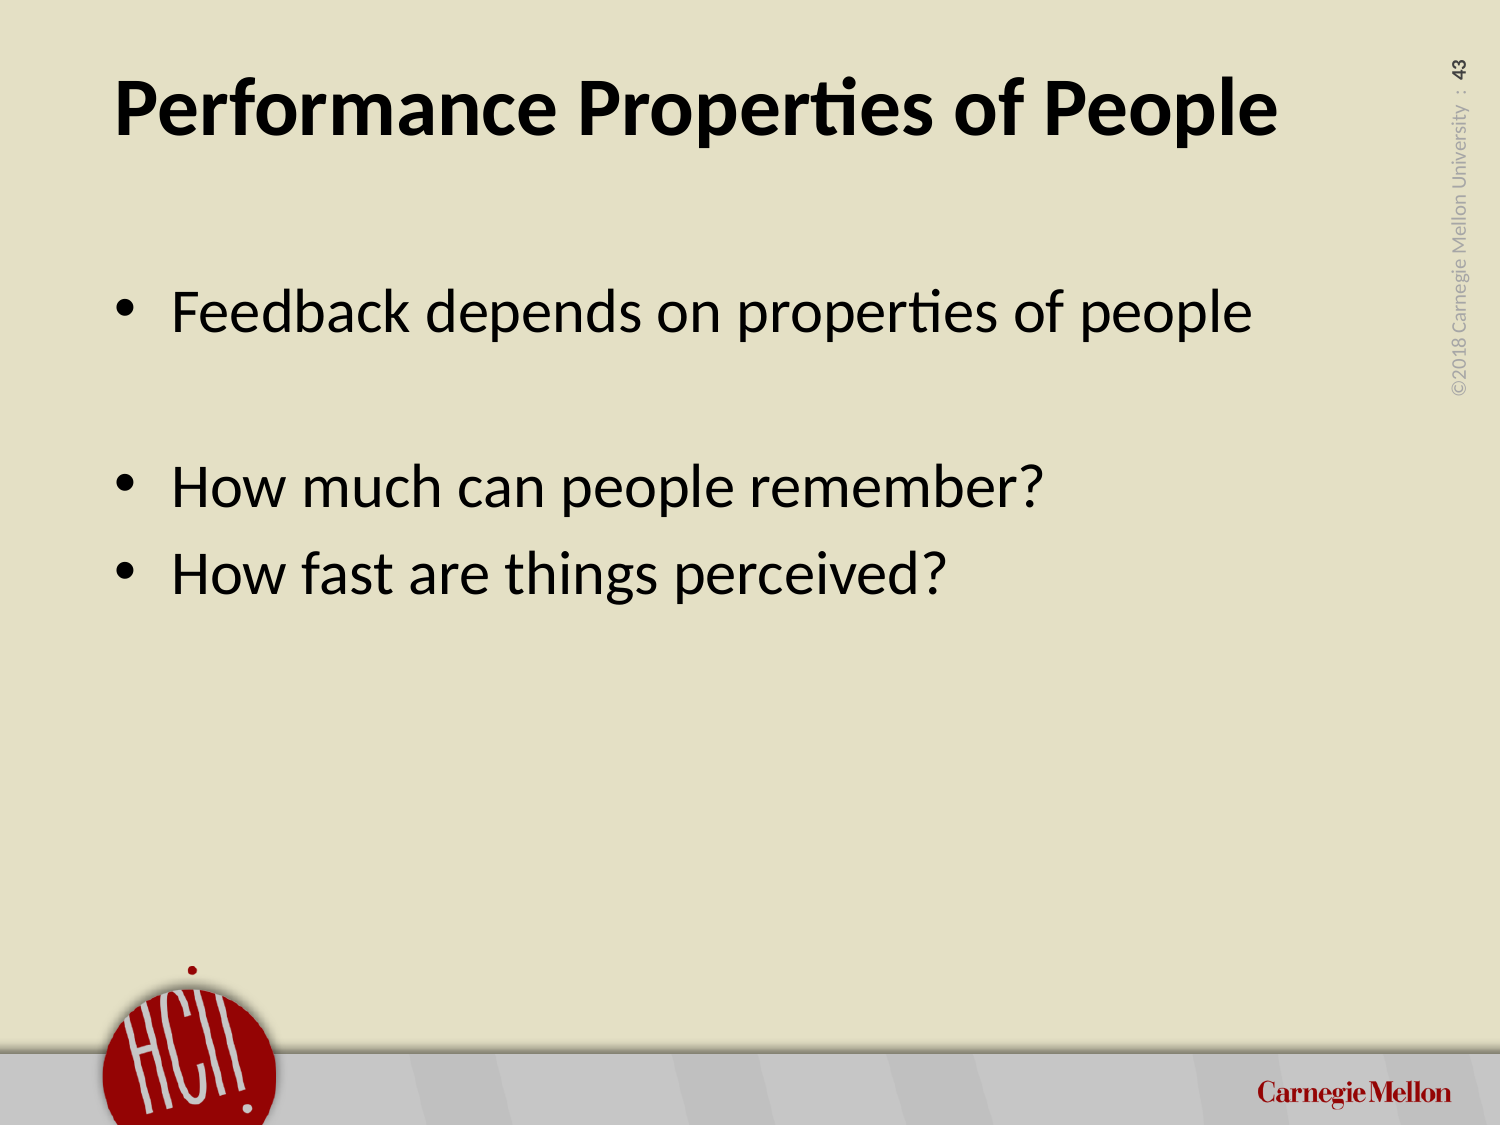

# Performance Properties of People
Feedback depends on properties of people

How much can people remember?
How fast are things perceived?